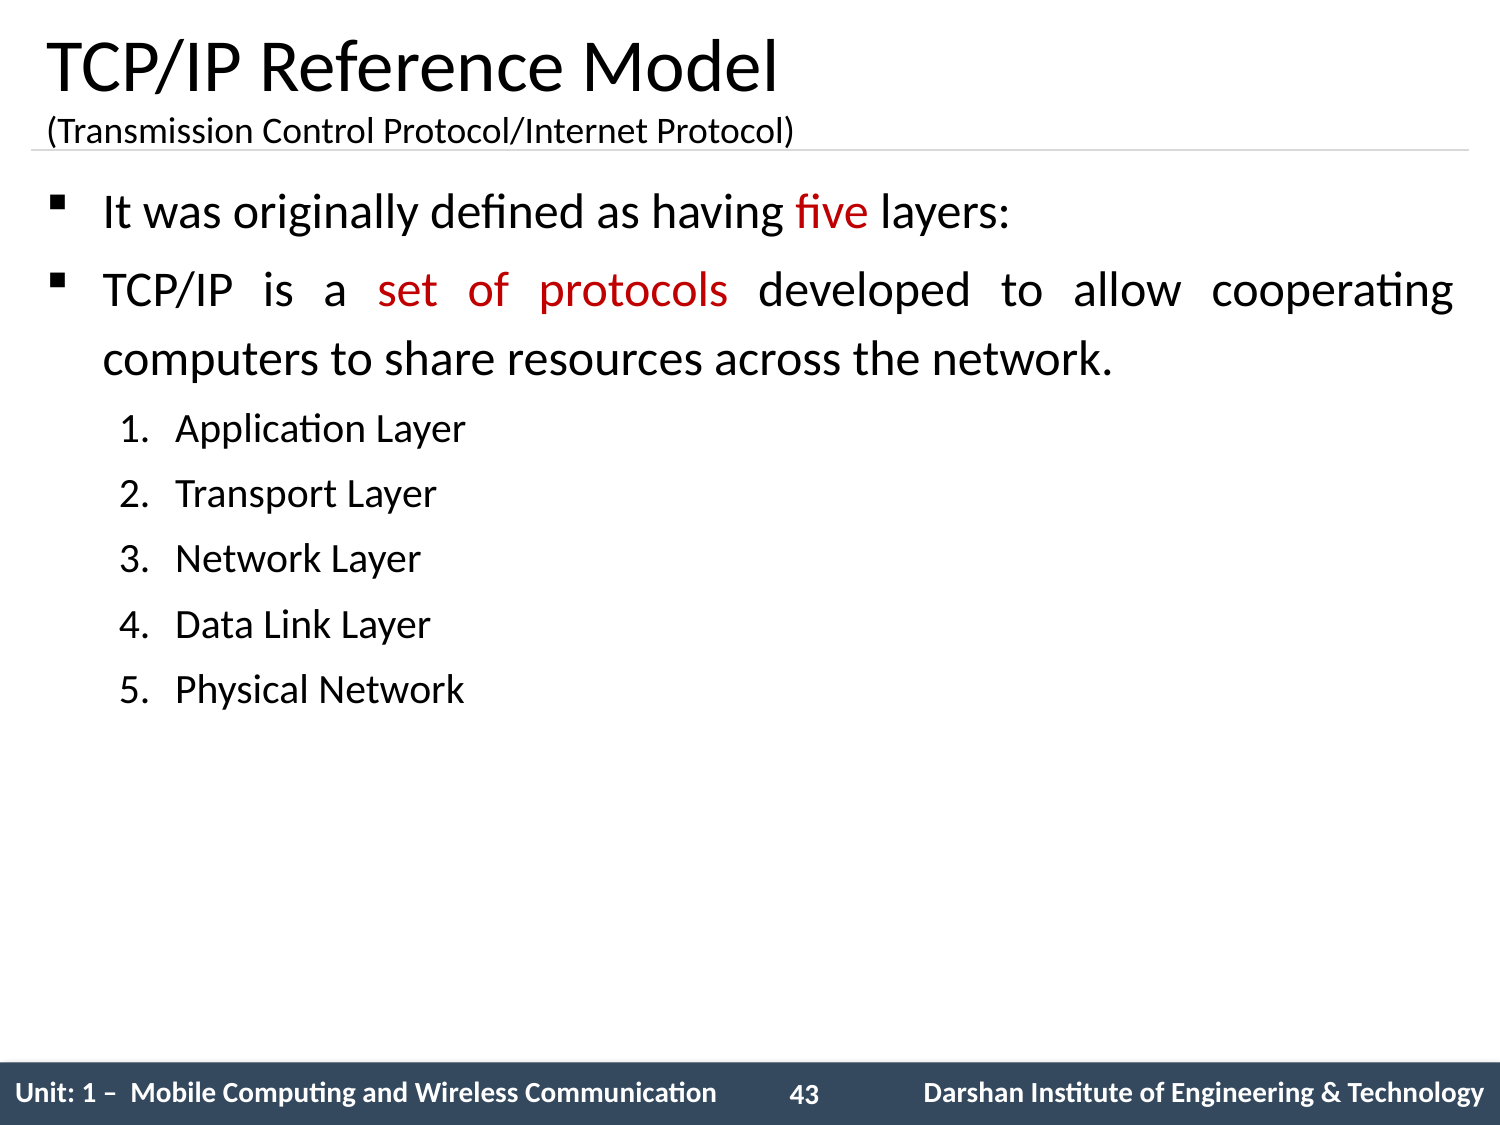

# TCP/IP Reference Model (Transmission Control Protocol/Internet Protocol)
It was originally defined as having five layers:
TCP/IP is a set of protocols developed to allow cooperating computers to share resources across the network.
Application Layer
Transport Layer
Network Layer
Data Link Layer
Physical Network